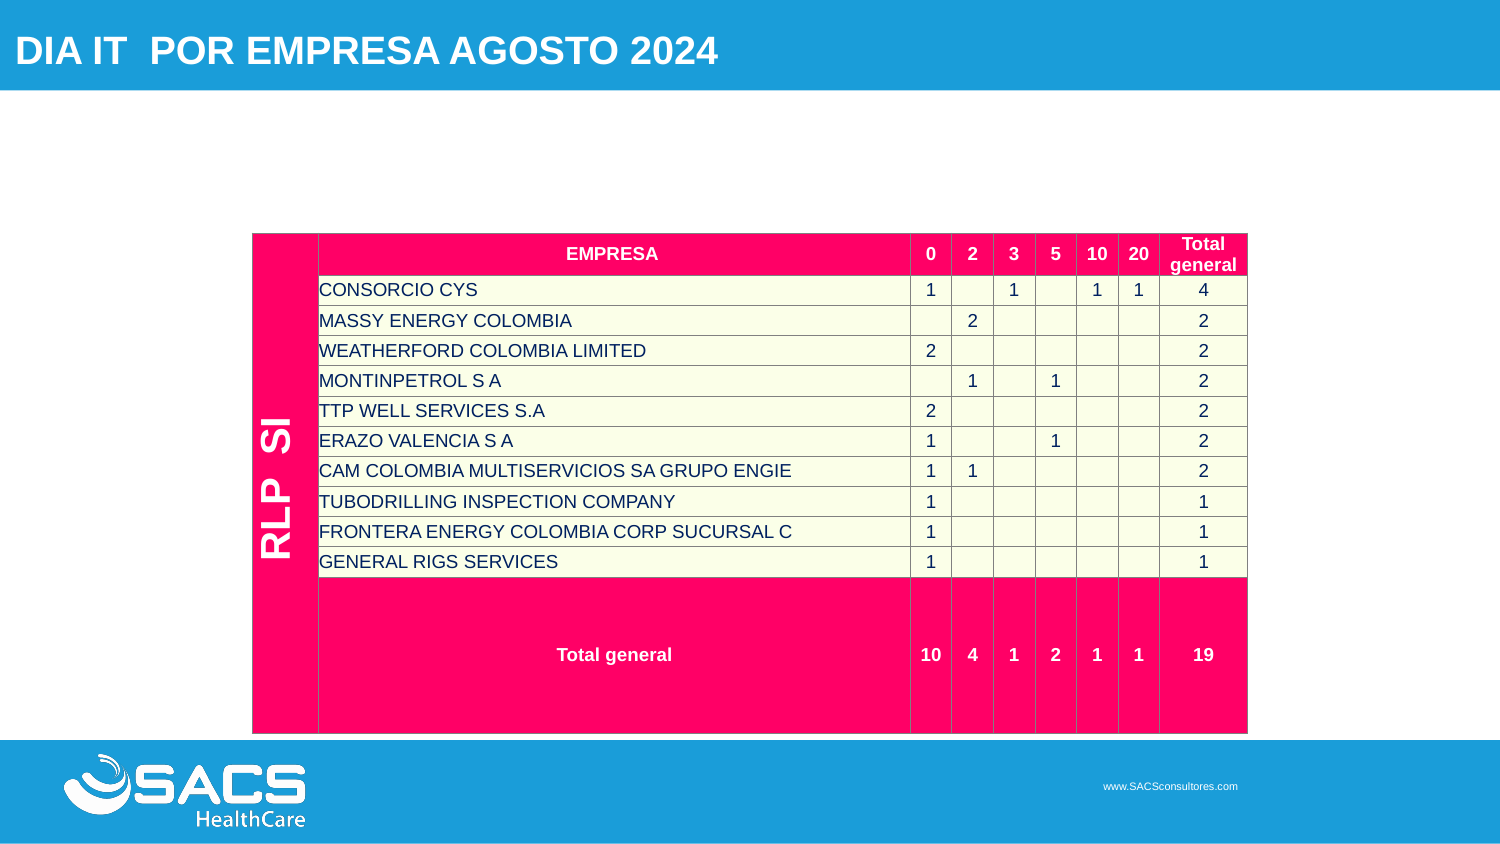

DIA IT  POR EMPRESA AGOSTO 2024
| RLP SI | EMPRESA | 0 | 2 | 3 | 5 | 10 | 20 | Total general |
| --- | --- | --- | --- | --- | --- | --- | --- | --- |
|  | CONSORCIO CYS | 1 |  | 1 |  | 1 | 1 | 4 |
|  | MASSY ENERGY COLOMBIA |  | 2 |  |  |  |  | 2 |
|  | WEATHERFORD COLOMBIA LIMITED | 2 |  |  |  |  |  | 2 |
|  | MONTINPETROL S A |  | 1 |  | 1 |  |  | 2 |
|  | TTP WELL SERVICES S.A | 2 |  |  |  |  |  | 2 |
|  | ERAZO VALENCIA S A | 1 |  |  | 1 |  |  | 2 |
|  | CAM COLOMBIA MULTISERVICIOS SA GRUPO ENGIE | 1 | 1 |  |  |  |  | 2 |
|  | TUBODRILLING INSPECTION COMPANY | 1 |  |  |  |  |  | 1 |
|  | FRONTERA ENERGY COLOMBIA CORP SUCURSAL C | 1 |  |  |  |  |  | 1 |
|  | GENERAL RIGS SERVICES | 1 |  |  |  |  |  | 1 |
|  | Total general | 10 | 4 | 1 | 2 | 1 | 1 | 19 |